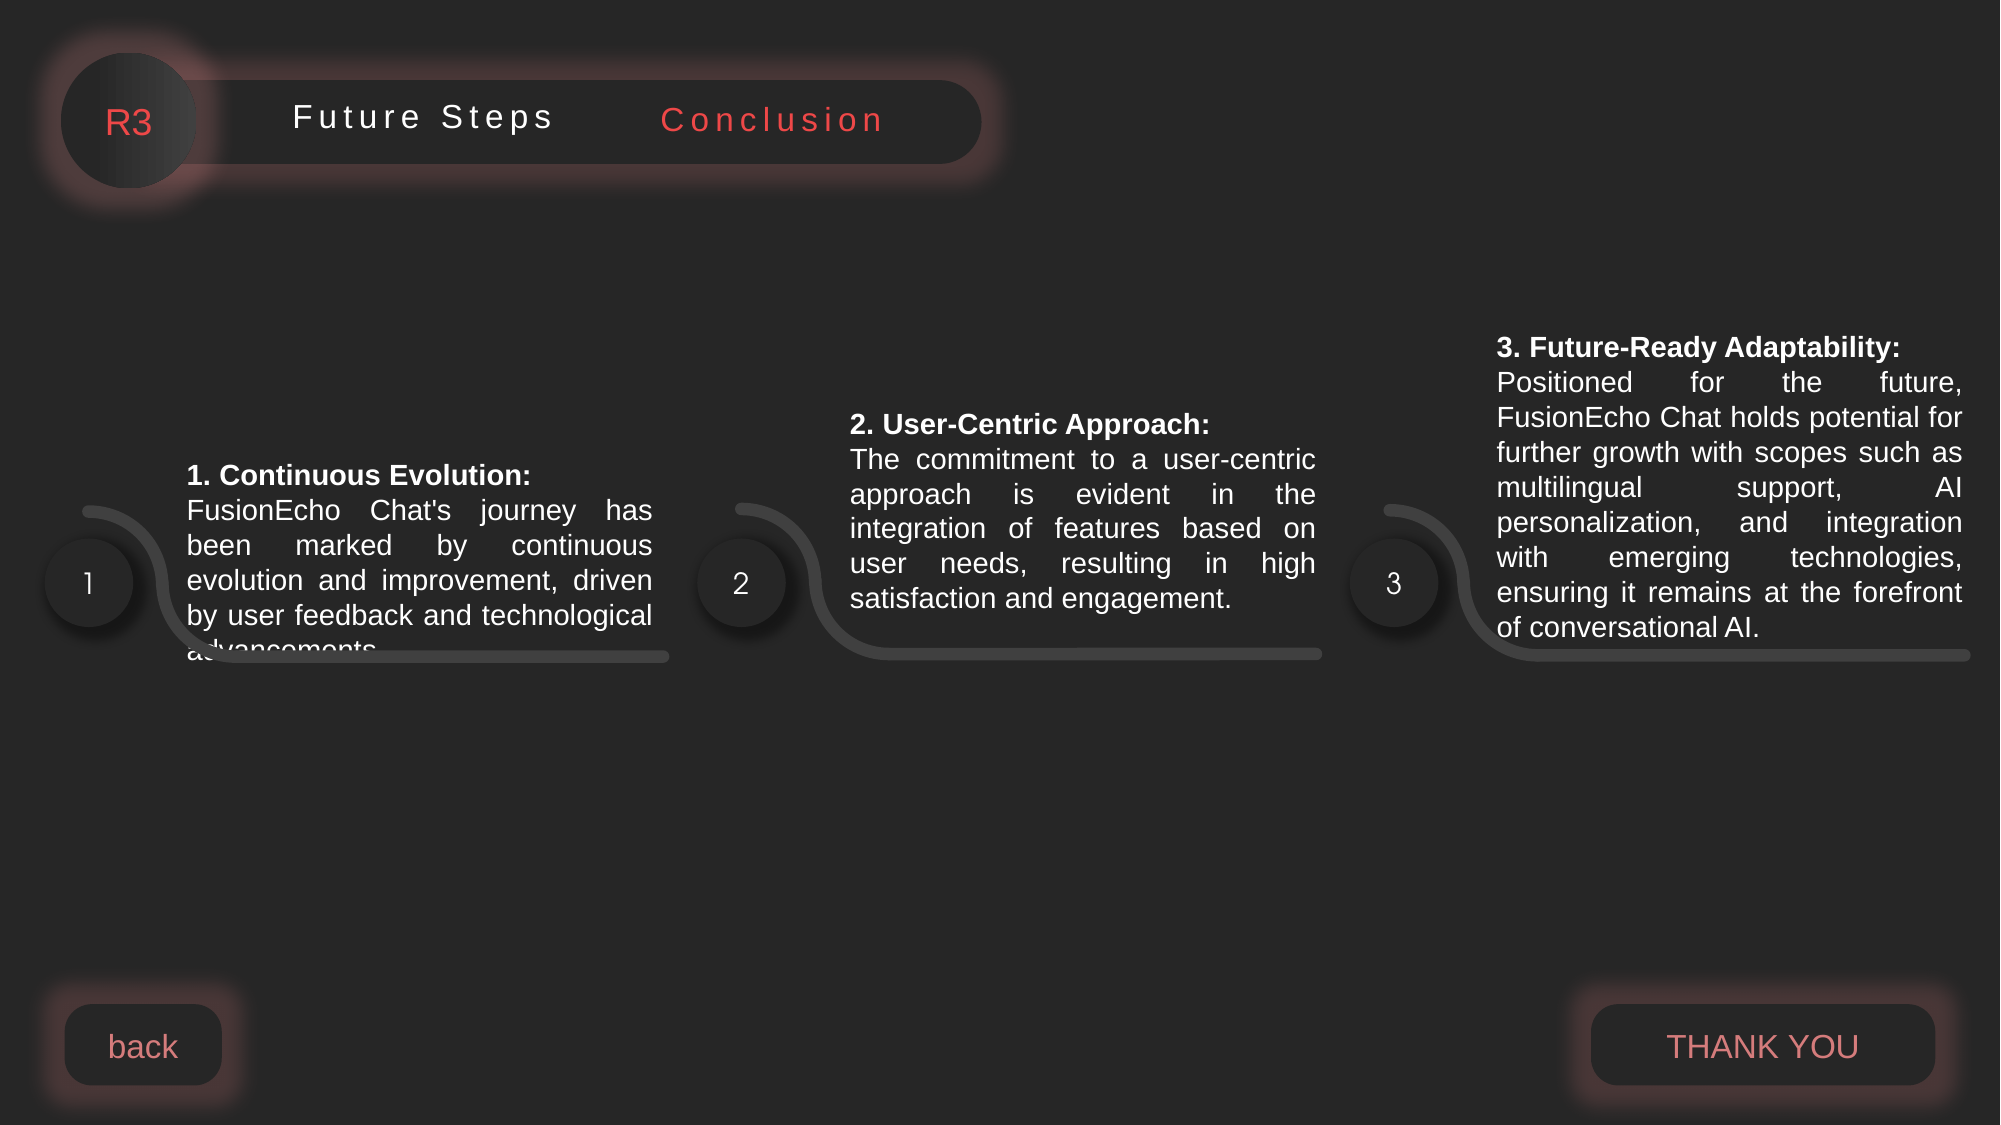

R3

Future Steps
Conclusion
3. Future-Ready Adaptability:
Positioned for the future, FusionEcho Chat holds potential for further growth with scopes such as multilingual support, AI personalization, and integration with emerging technologies, ensuring it remains at the forefront of conversational AI.
2. User-Centric Approach:
The commitment to a user-centric approach is evident in the integration of features based on user needs, resulting in high satisfaction and engagement.

1. Continuous Evolution:
FusionEcho Chat's journey has been marked by continuous evolution and improvement, driven by user feedback and technological advancements.

1
2
3
back
THANK YOU